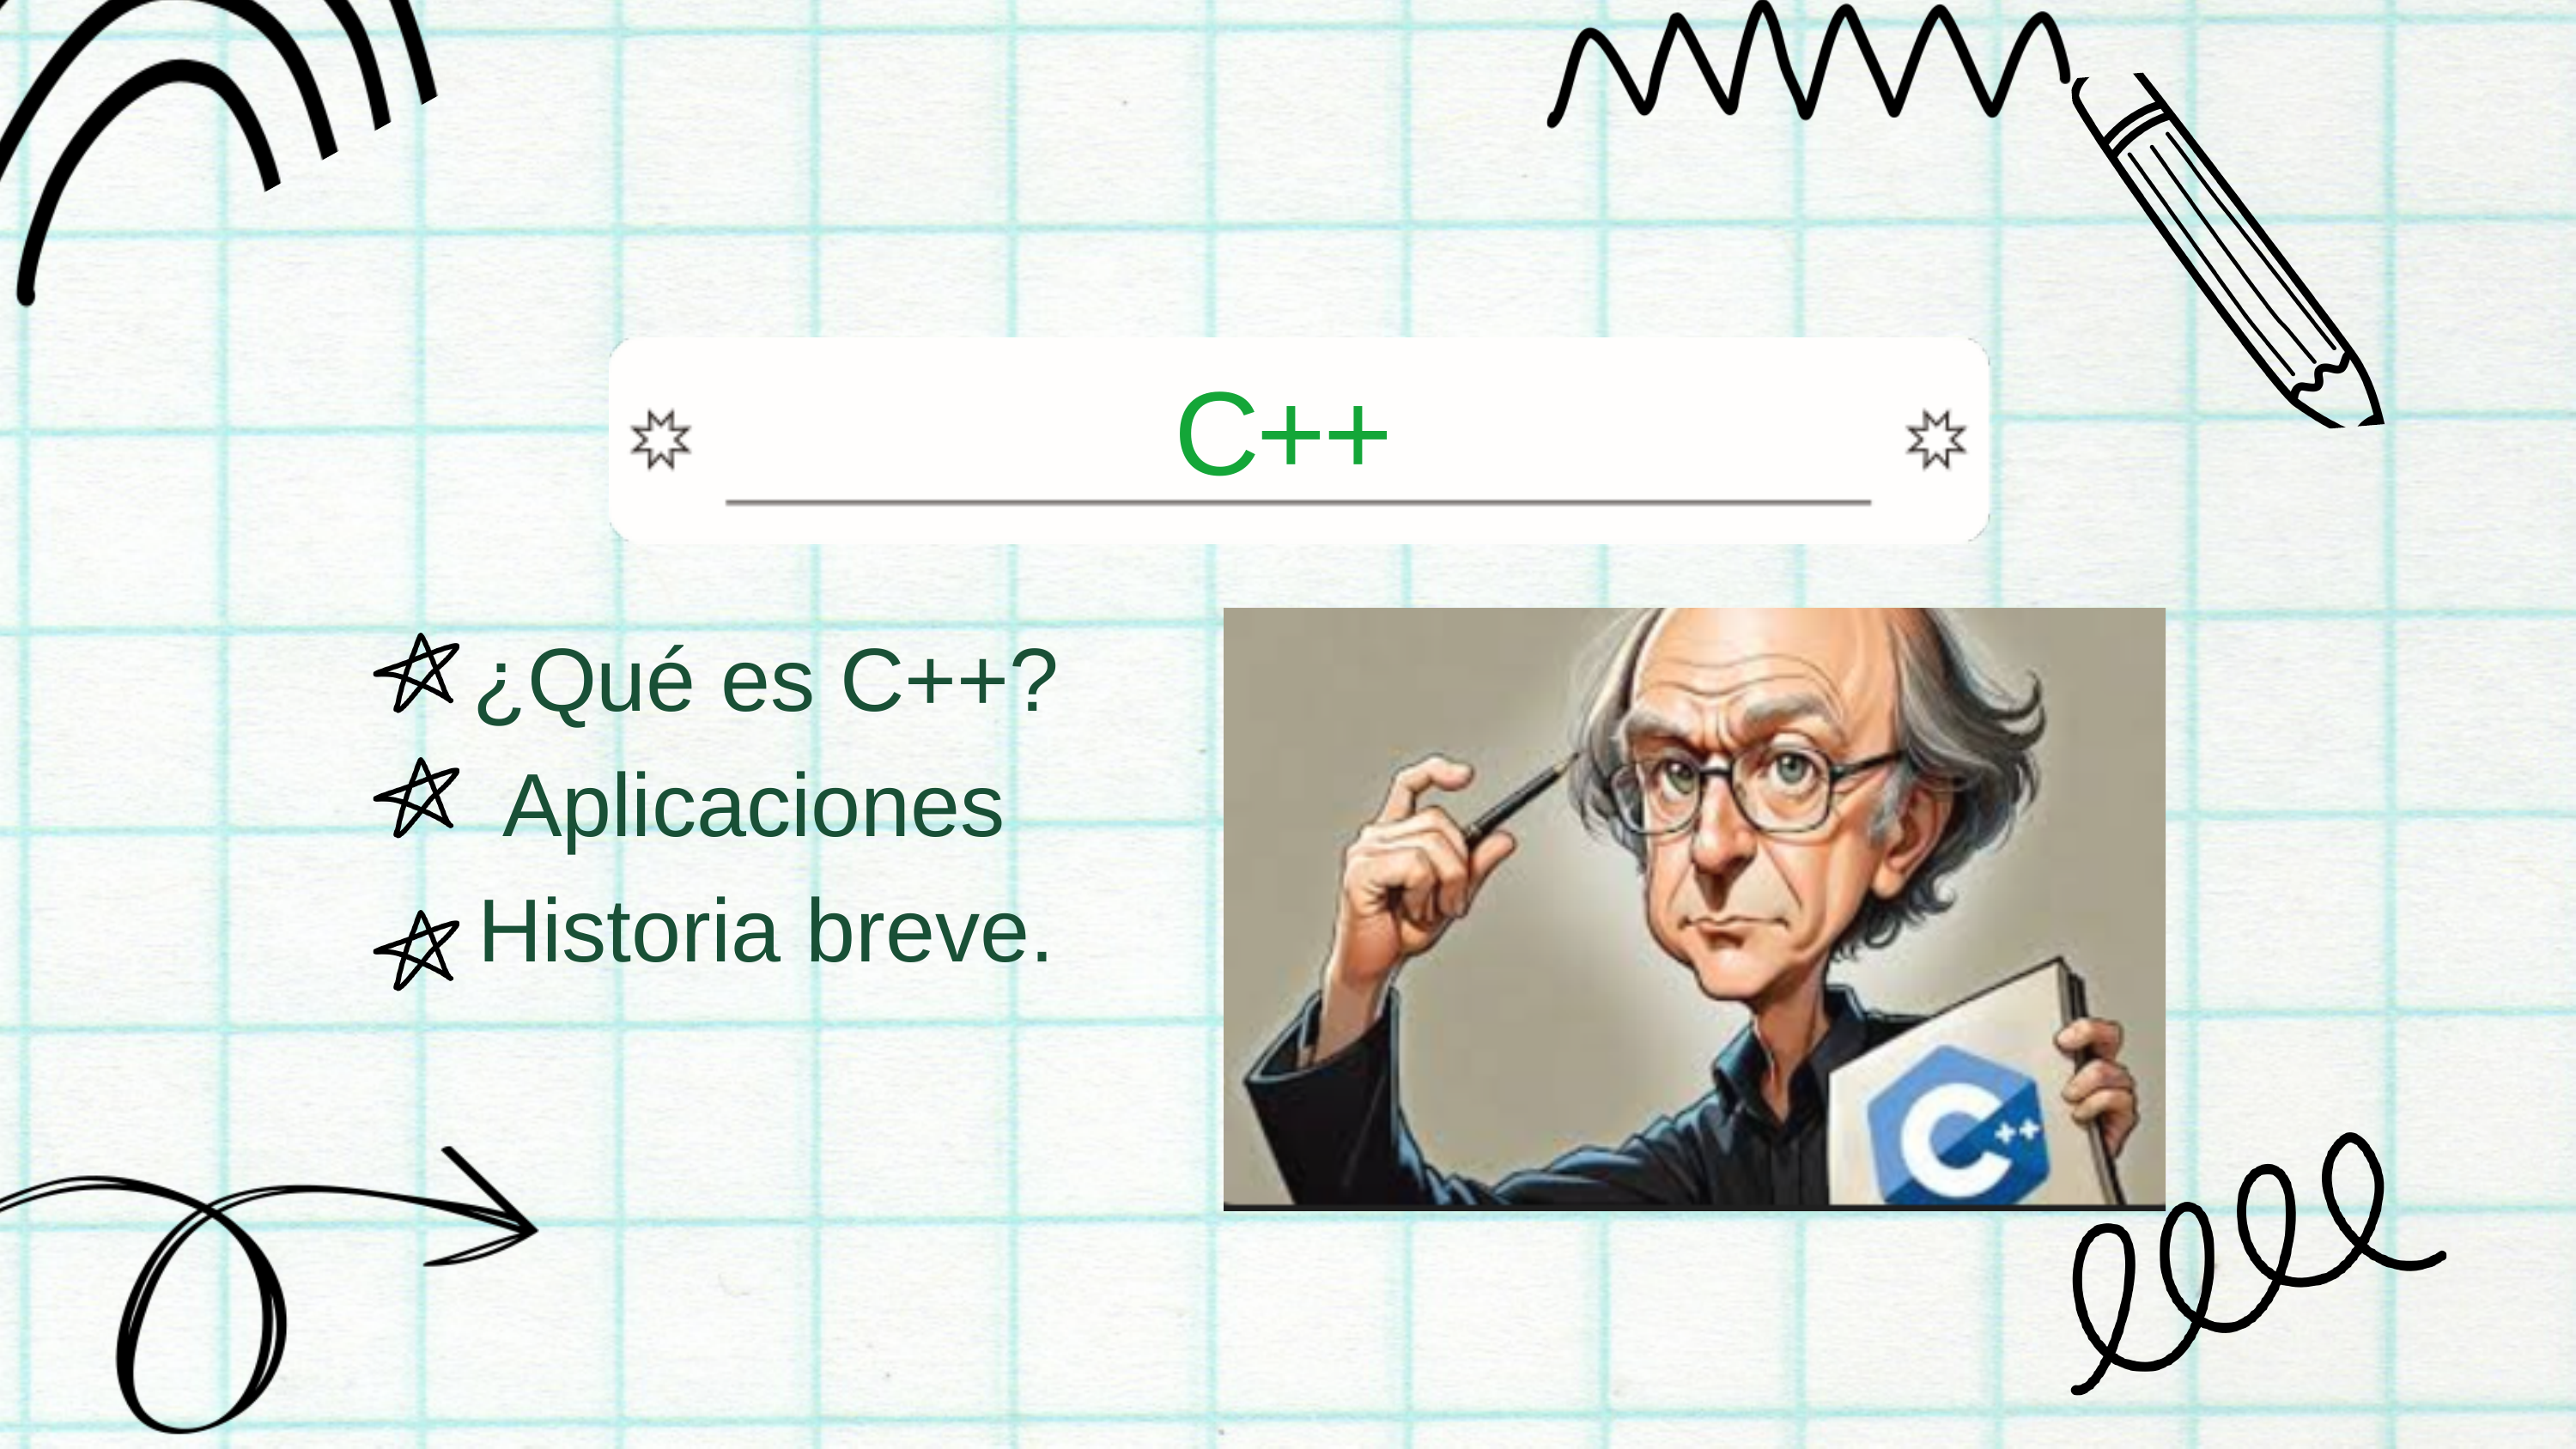

C++

¿Qué es C++?
Aplicaciones
Historia breve.